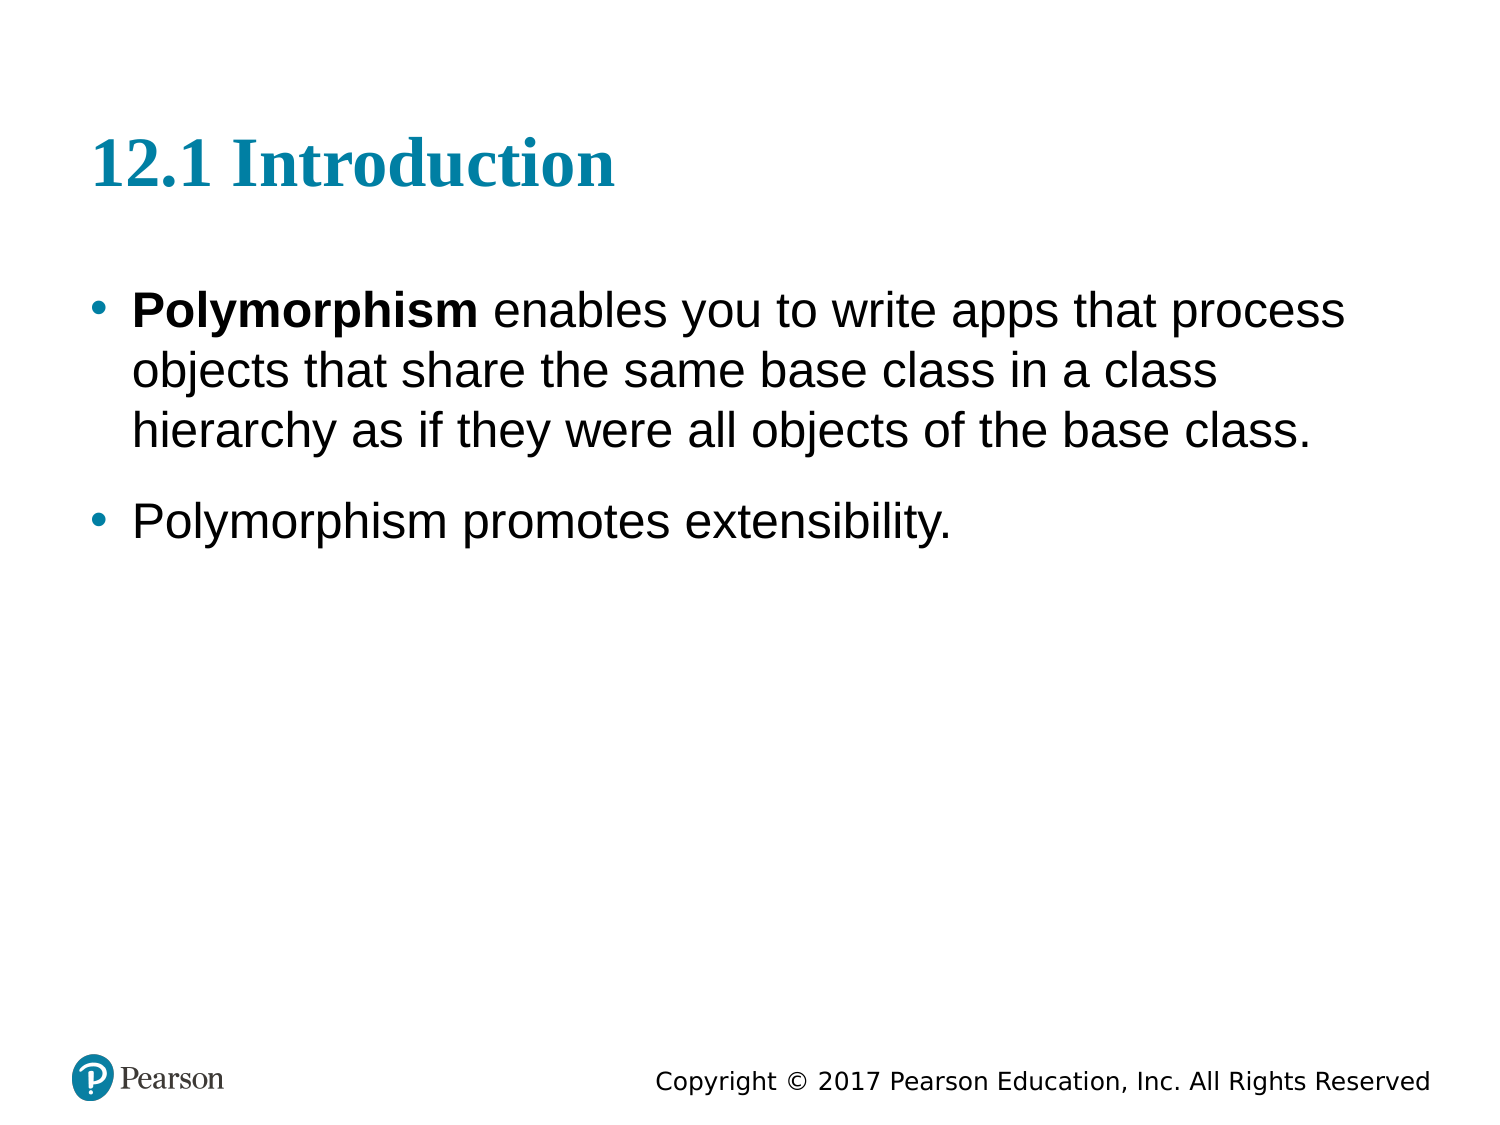

# 12.1 Introduction
Polymorphism enables you to write apps that process objects that share the same base class in a class hierarchy as if they were all objects of the base class.
Polymorphism promotes extensibility.